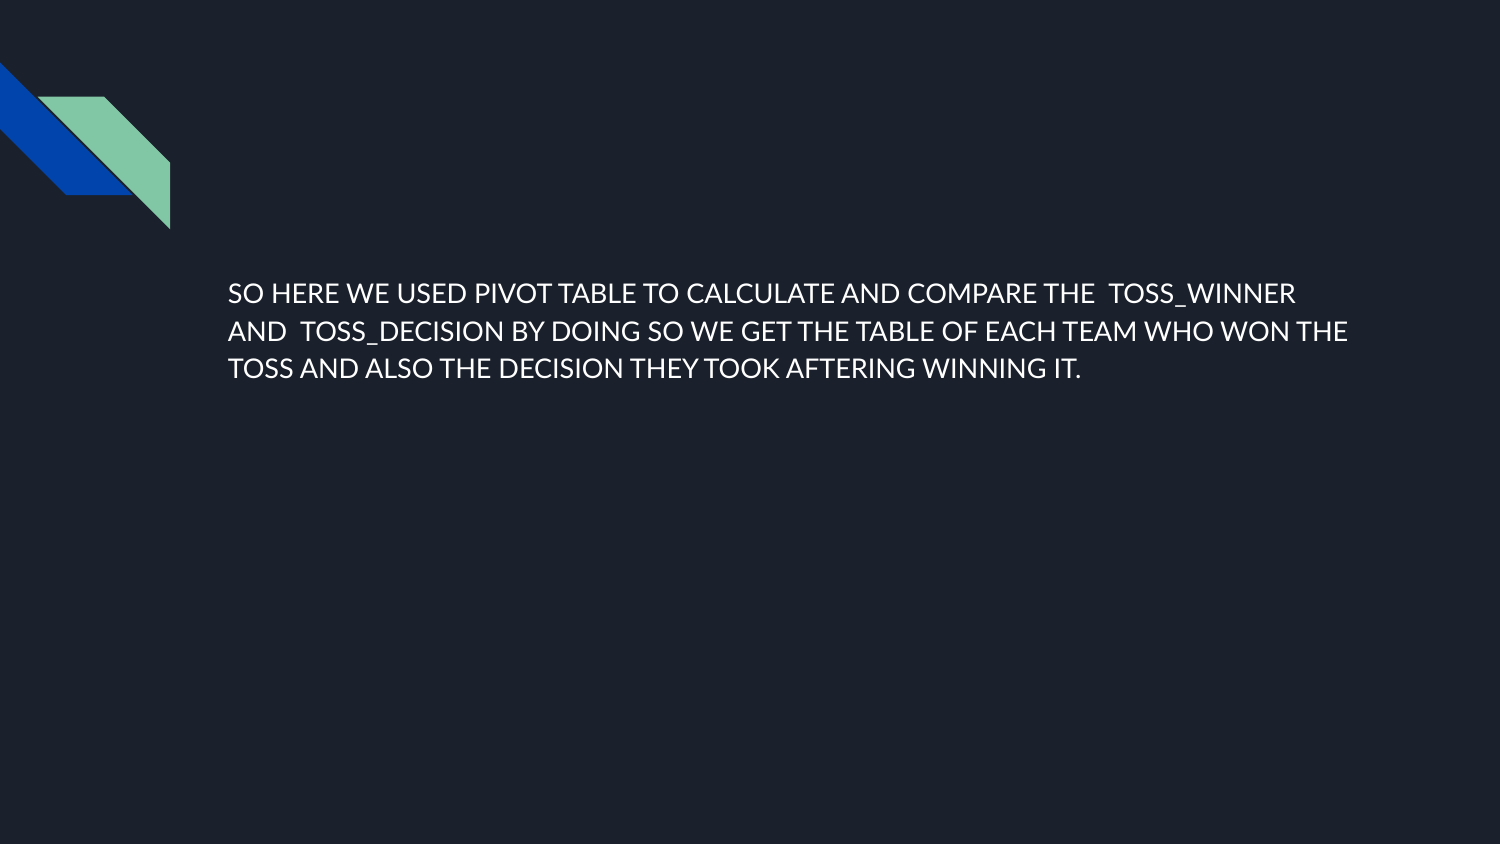

#
SO HERE WE USED PIVOT TABLE TO CALCULATE AND COMPARE THE  TOSS_WINNER AND  TOSS_DECISION BY DOING SO WE GET THE TABLE OF EACH TEAM WHO WON THE TOSS AND ALSO THE DECISION THEY TOOK AFTERING WINNING IT.